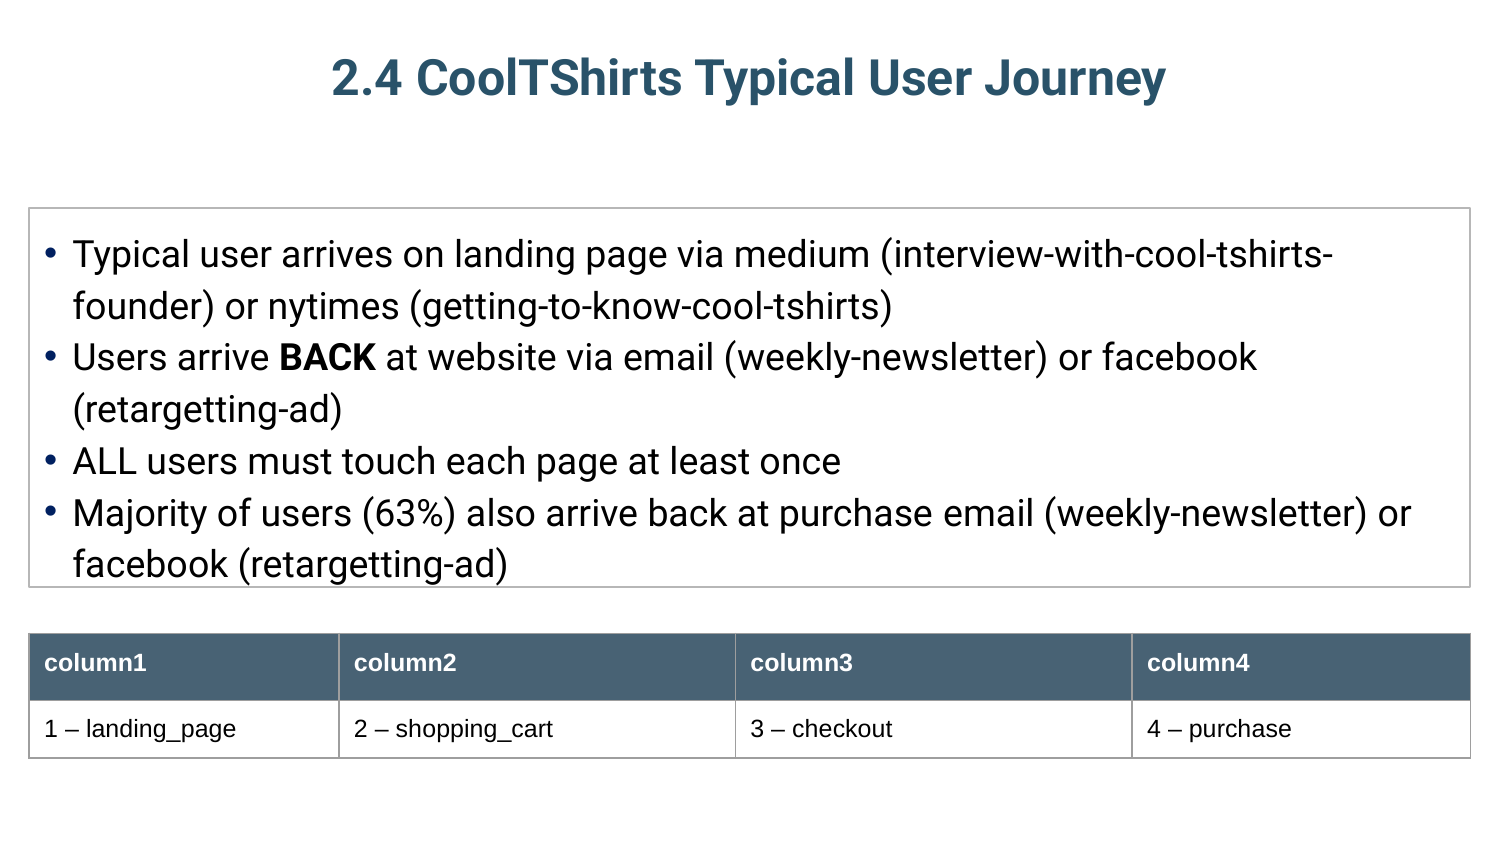

2.4 CoolTShirts Typical User Journey
Typical user arrives on landing page via medium (interview-with-cool-tshirts-founder) or nytimes (getting-to-know-cool-tshirts)
Users arrive BACK at website via email (weekly-newsletter) or facebook (retargetting-ad)
ALL users must touch each page at least once
Majority of users (63%) also arrive back at purchase email (weekly-newsletter) or facebook (retargetting-ad)

| column1 | column2 | column3 | column4 |
| --- | --- | --- | --- |
| 1 – landing\_page | 2 – shopping\_cart | 3 – checkout | 4 – purchase |